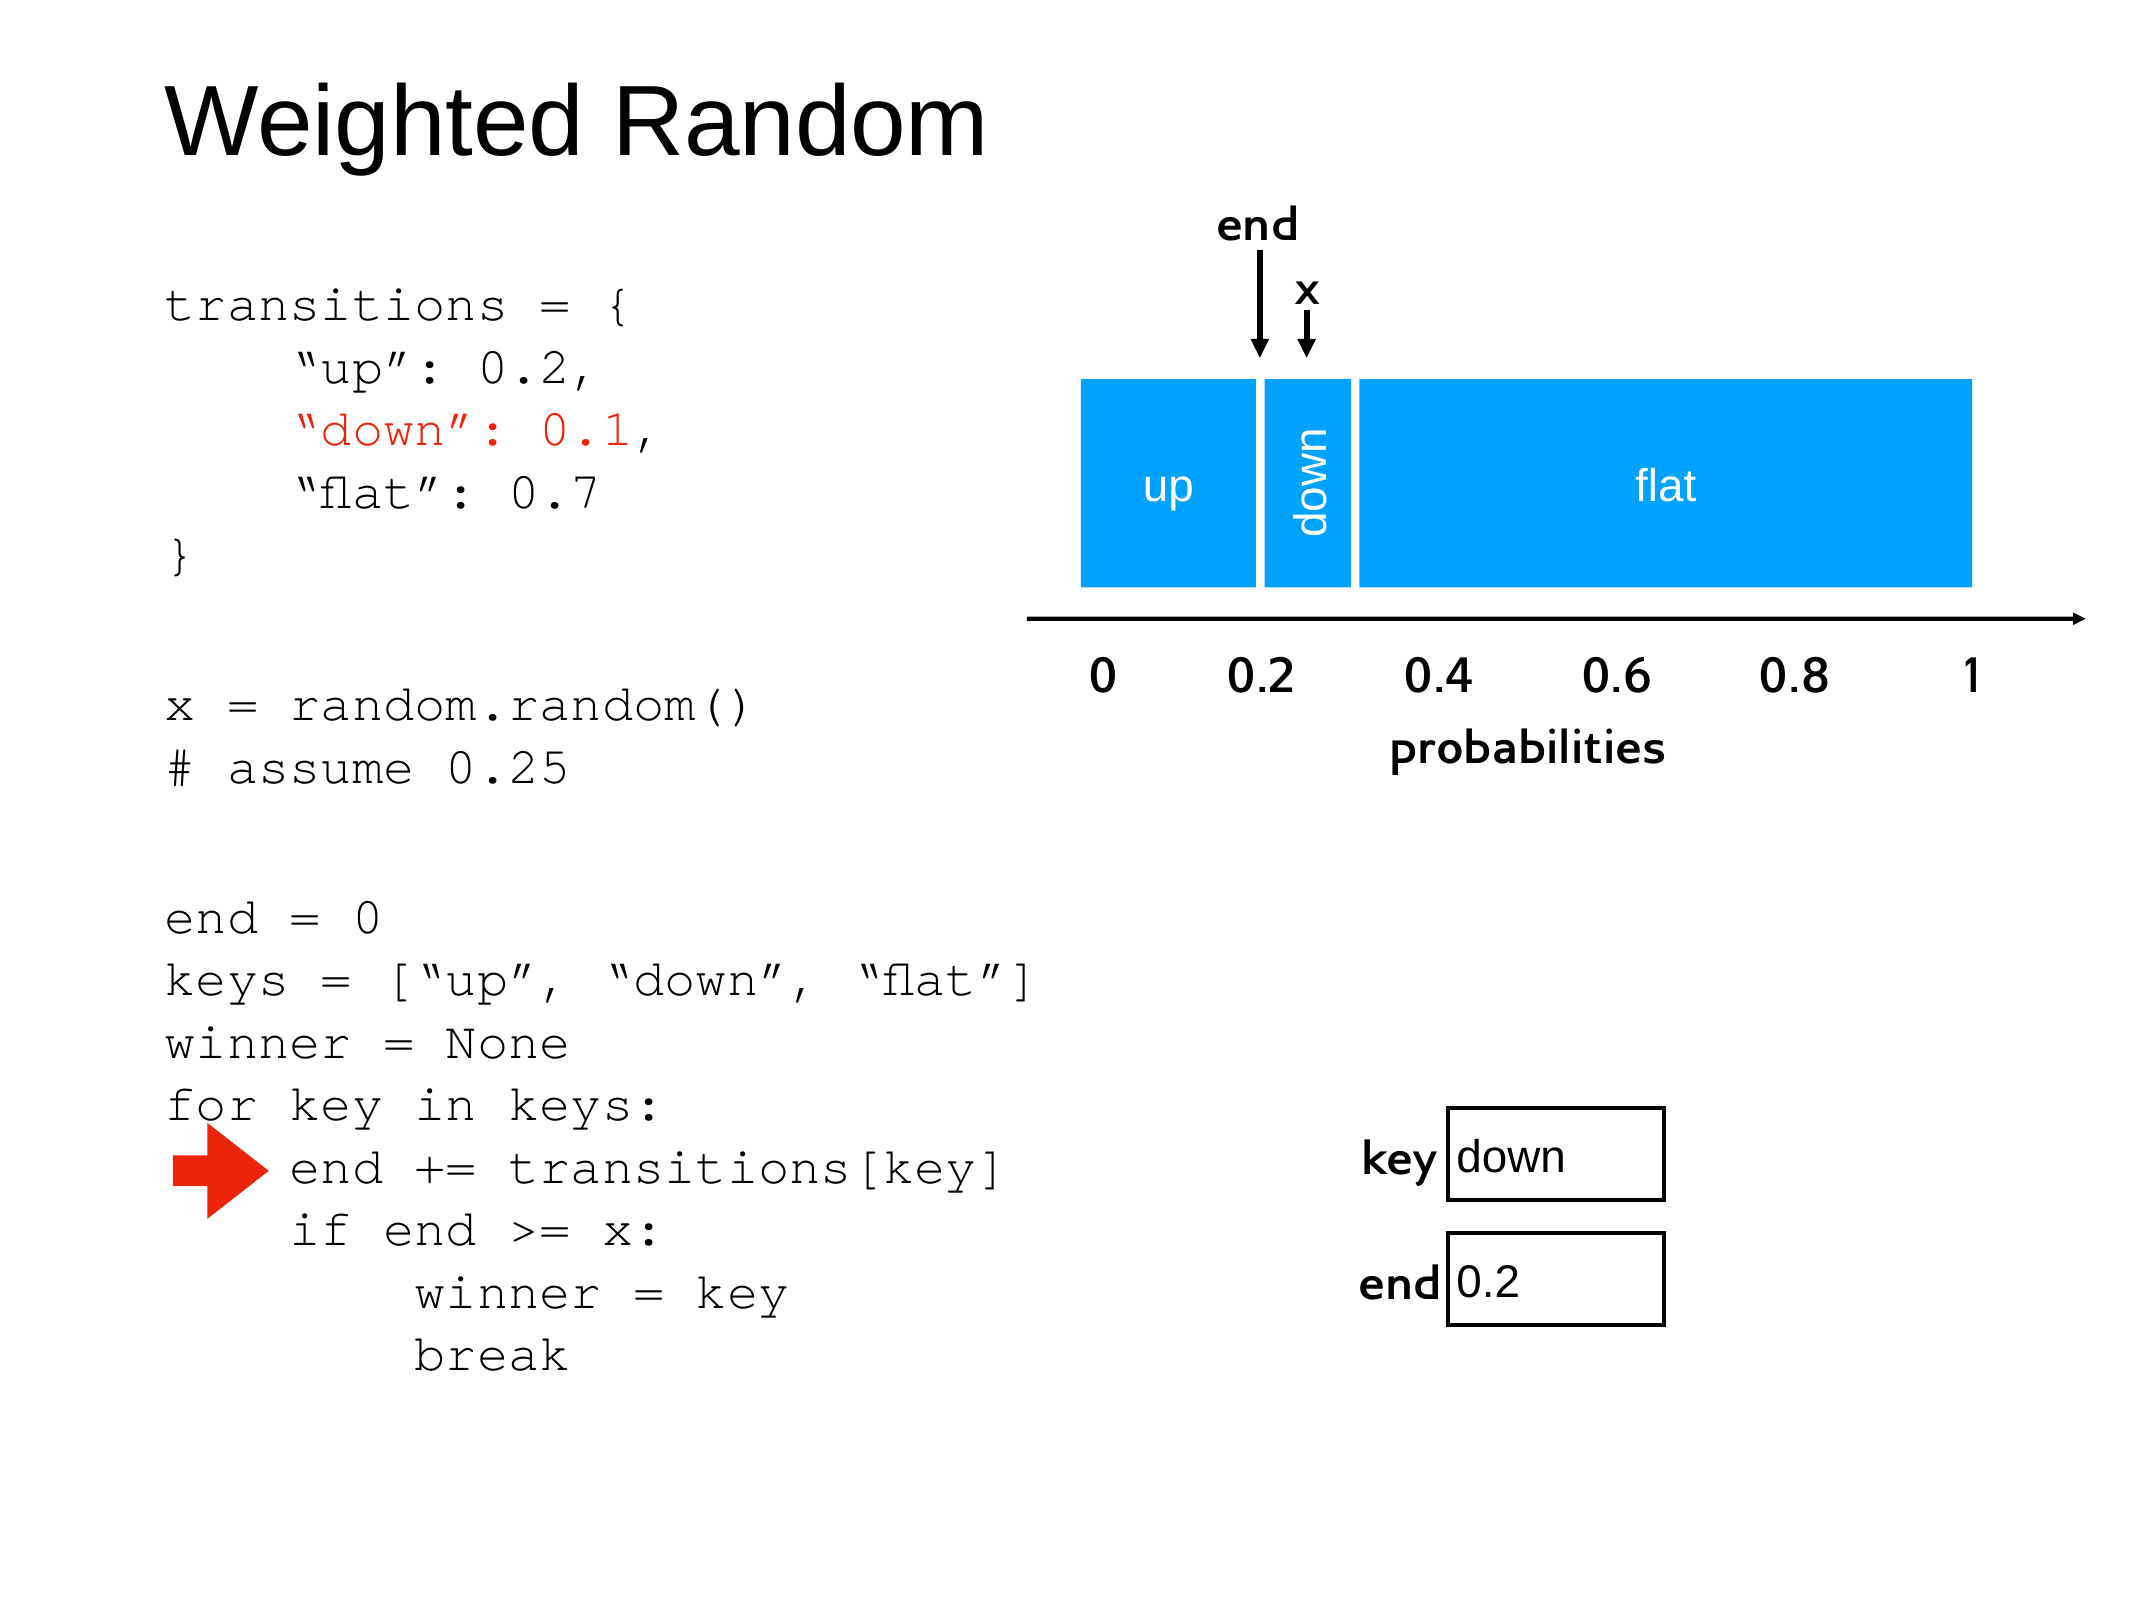

# Weighted Random
end
x

transitions = {
    “up”: 0.2,
    “down”: 0.1,
    “flat”: 0.7
}
x = random.random()
# assume 0.25
end = 0
keys = [“up”, “down”, “flat”]
winner = None
for key in keys:
    end += transitions[key]
    if end >= x:
        winner = key
        break

up
flat
down

0
0.2
0.4
0.6
0.8
1
probabilities
down
key

0.2
end